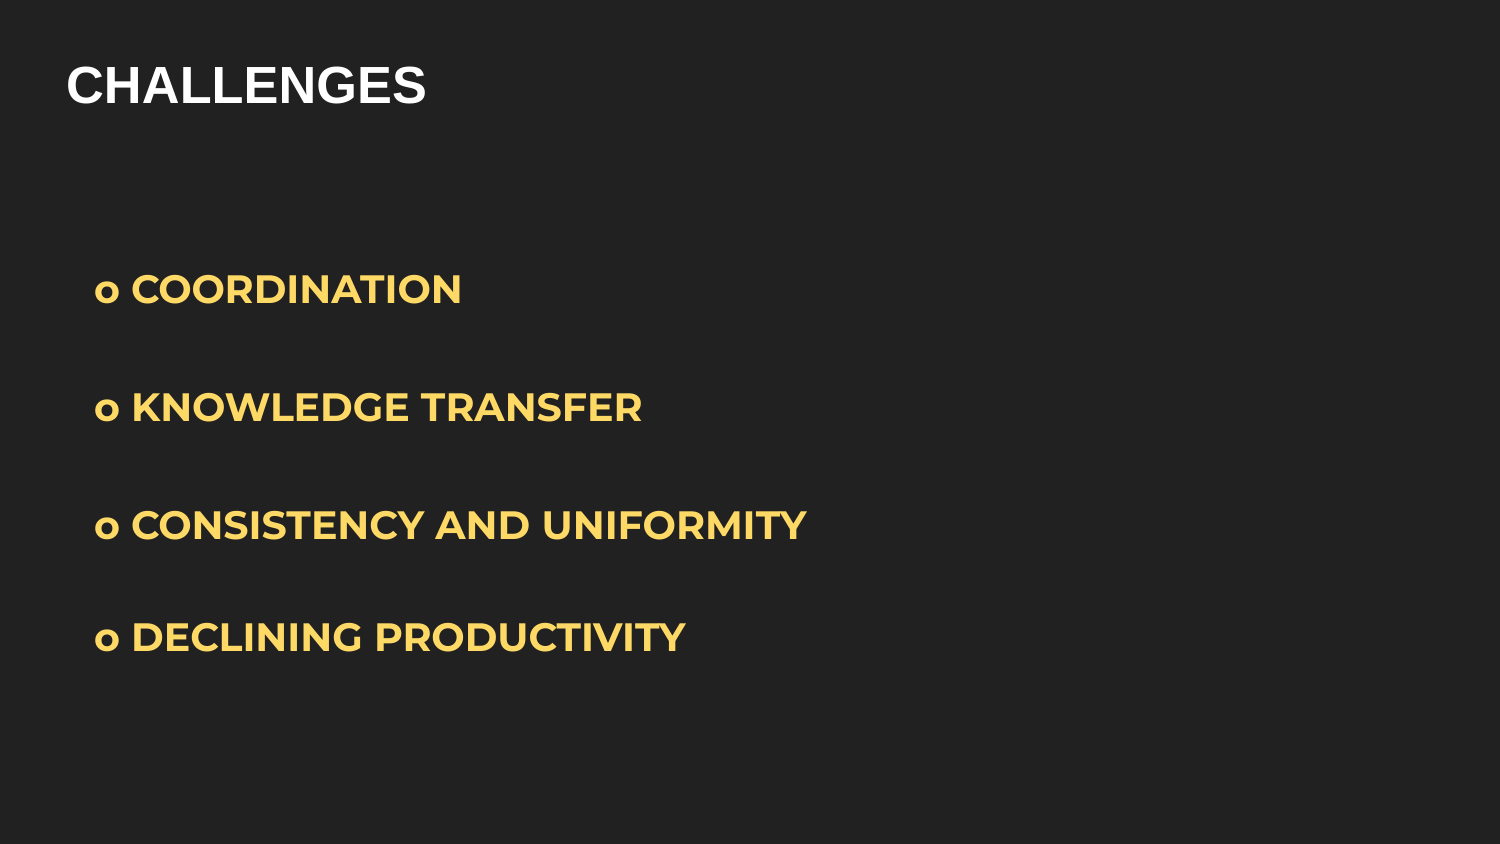

# CHALLENGES

o COORDINATION
o KNOWLEDGE TRANSFER
o CONSISTENCY AND UNIFORMITY
o DECLINING PRODUCTIVITY